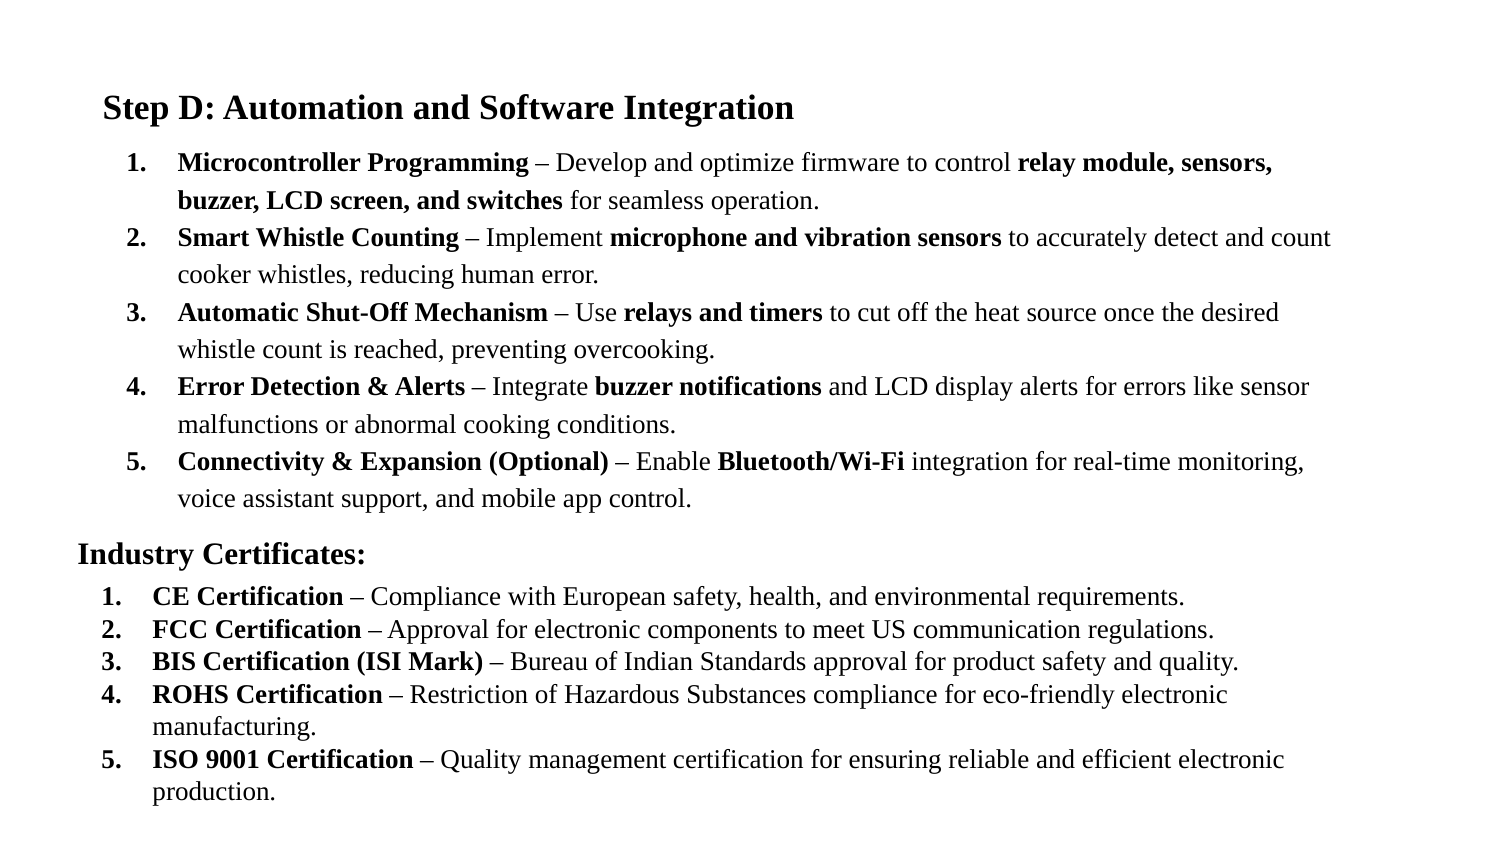

Step D: Automation and Software Integration
Microcontroller Programming – Develop and optimize firmware to control relay module, sensors, buzzer, LCD screen, and switches for seamless operation.
Smart Whistle Counting – Implement microphone and vibration sensors to accurately detect and count cooker whistles, reducing human error.
Automatic Shut-Off Mechanism – Use relays and timers to cut off the heat source once the desired whistle count is reached, preventing overcooking.
Error Detection & Alerts – Integrate buzzer notifications and LCD display alerts for errors like sensor malfunctions or abnormal cooking conditions.
Connectivity & Expansion (Optional) – Enable Bluetooth/Wi-Fi integration for real-time monitoring, voice assistant support, and mobile app control.
Industry Certificates:
CE Certification – Compliance with European safety, health, and environmental requirements.
FCC Certification – Approval for electronic components to meet US communication regulations.
BIS Certification (ISI Mark) – Bureau of Indian Standards approval for product safety and quality.
ROHS Certification – Restriction of Hazardous Substances compliance for eco-friendly electronic manufacturing.
ISO 9001 Certification – Quality management certification for ensuring reliable and efficient electronic production.